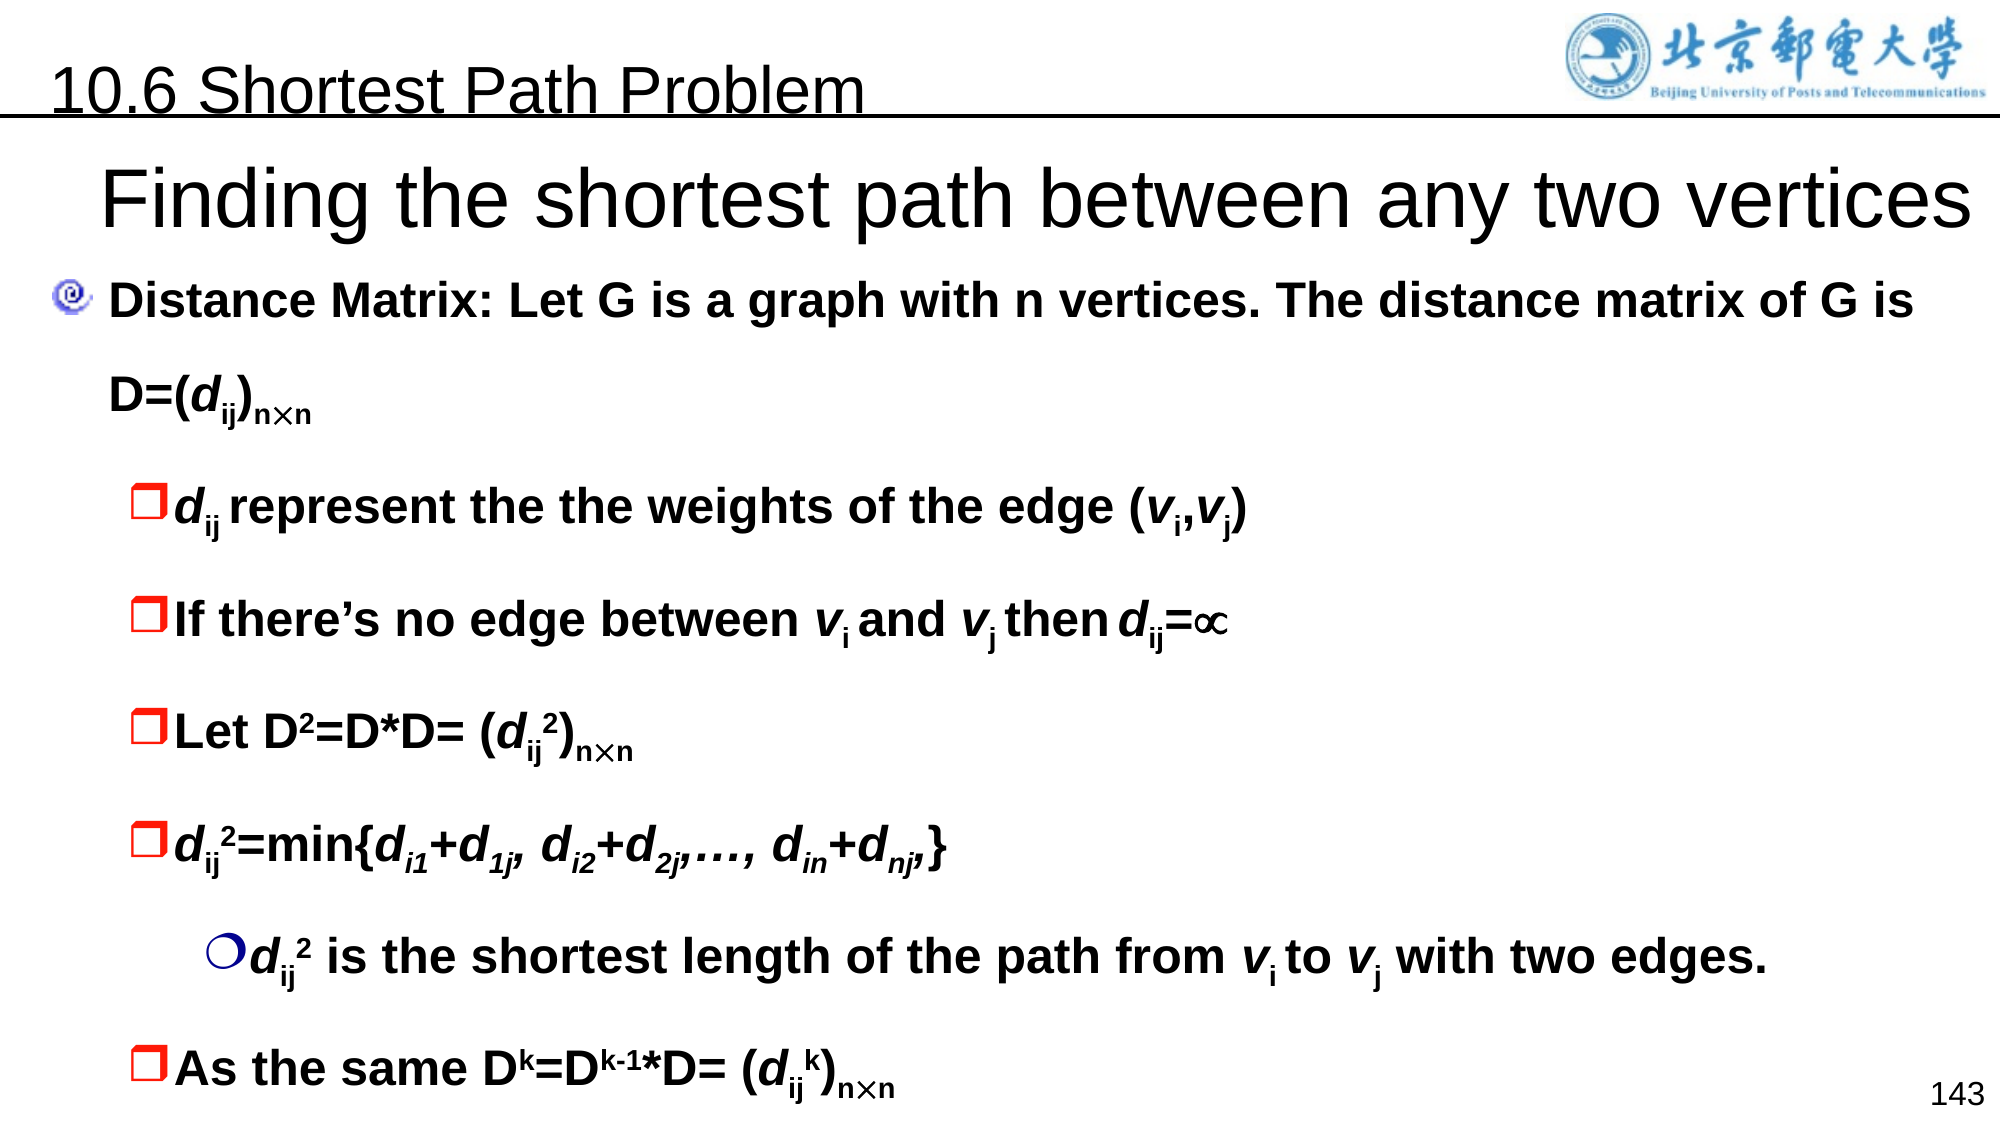

10.6 Shortest Path Problem
Finding the shortest path between any two vertices
Distance Matrix: Let G is a graph with n vertices. The distance matrix of G is D=(dij)n×n
dij represent the the weights of the edge (vi,vj)
If there’s no edge between vi and vj then dij=∝
Let D2=D*D= (dij2)n×n
dij2=min{di1+d1j, di2+d2j,…, din+dnj,}
dij2 is the shortest length of the path from vi to vj with two edges.
As the same Dk=Dk-1*D= (dijk)n×n
dijk is the shortest length of the path from vi to vj  with k edges.